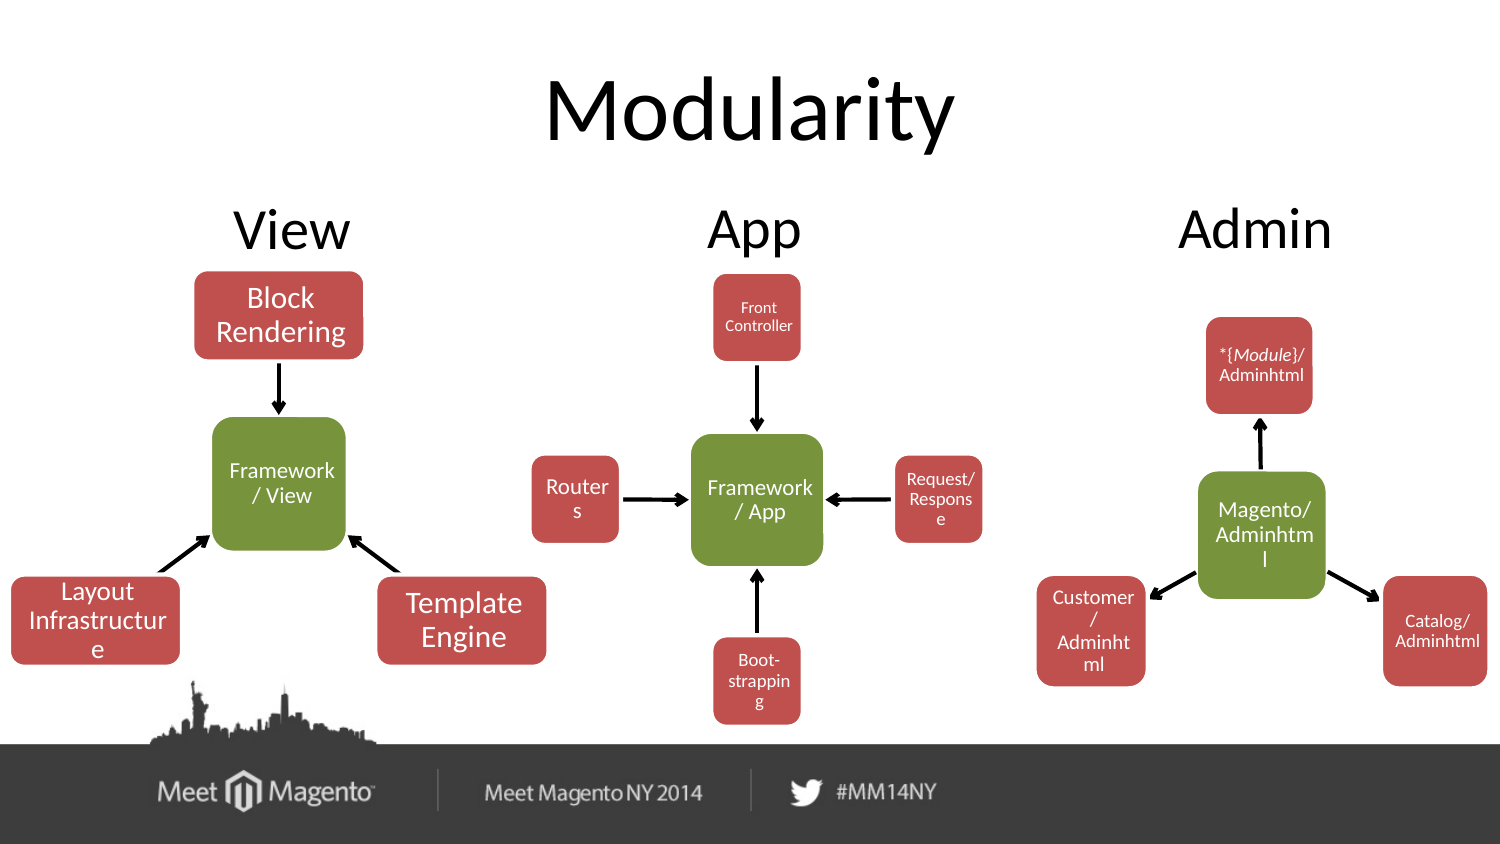

# Modularity
App
Admin
View
Framework/ View
Block Rendering
Template Engine
Layout Infrastructure
Magento/ Adminhtml
*{Module}/ Adminhtml
Catalog/ Adminhtml
Customer/ Adminhtml
Framework/ App
Front Controller
Request/ Response
Boot-strapping
Routers